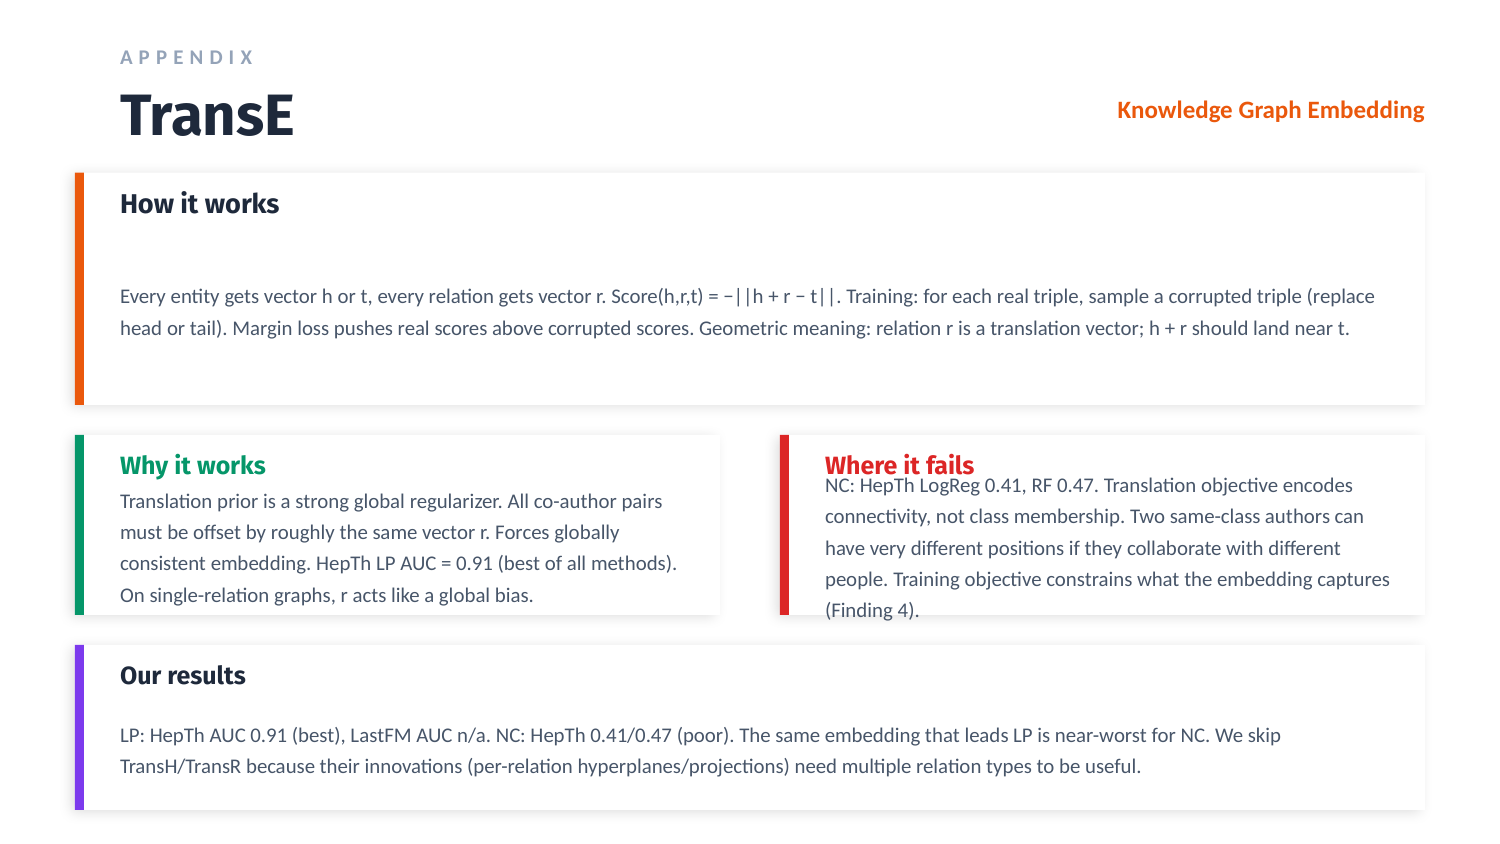

APPENDIX
TransE
Knowledge Graph Embedding

How it works
Every entity gets vector h or t, every relation gets vector r. Score(h,r,t) = −||h + r − t||. Training: for each real triple, sample a corrupted triple (replace head or tail). Margin loss pushes real scores above corrupted scores. Geometric meaning: relation r is a translation vector; h + r should land near t.

Why it works
Where it fails
Translation prior is a strong global regularizer. All co-author pairs must be offset by roughly the same vector r. Forces globally consistent embedding. HepTh LP AUC = 0.91 (best of all methods). On single-relation graphs, r acts like a global bias.
NC: HepTh LogReg 0.41, RF 0.47. Translation objective encodes connectivity, not class membership. Two same-class authors can have very different positions if they collaborate with different people. Training objective constrains what the embedding captures (Finding 4).

Our results
LP: HepTh AUC 0.91 (best), LastFM AUC n/a. NC: HepTh 0.41/0.47 (poor). The same embedding that leads LP is near-worst for NC. We skip TransH/TransR because their innovations (per-relation hyperplanes/projections) need multiple relation types to be useful.